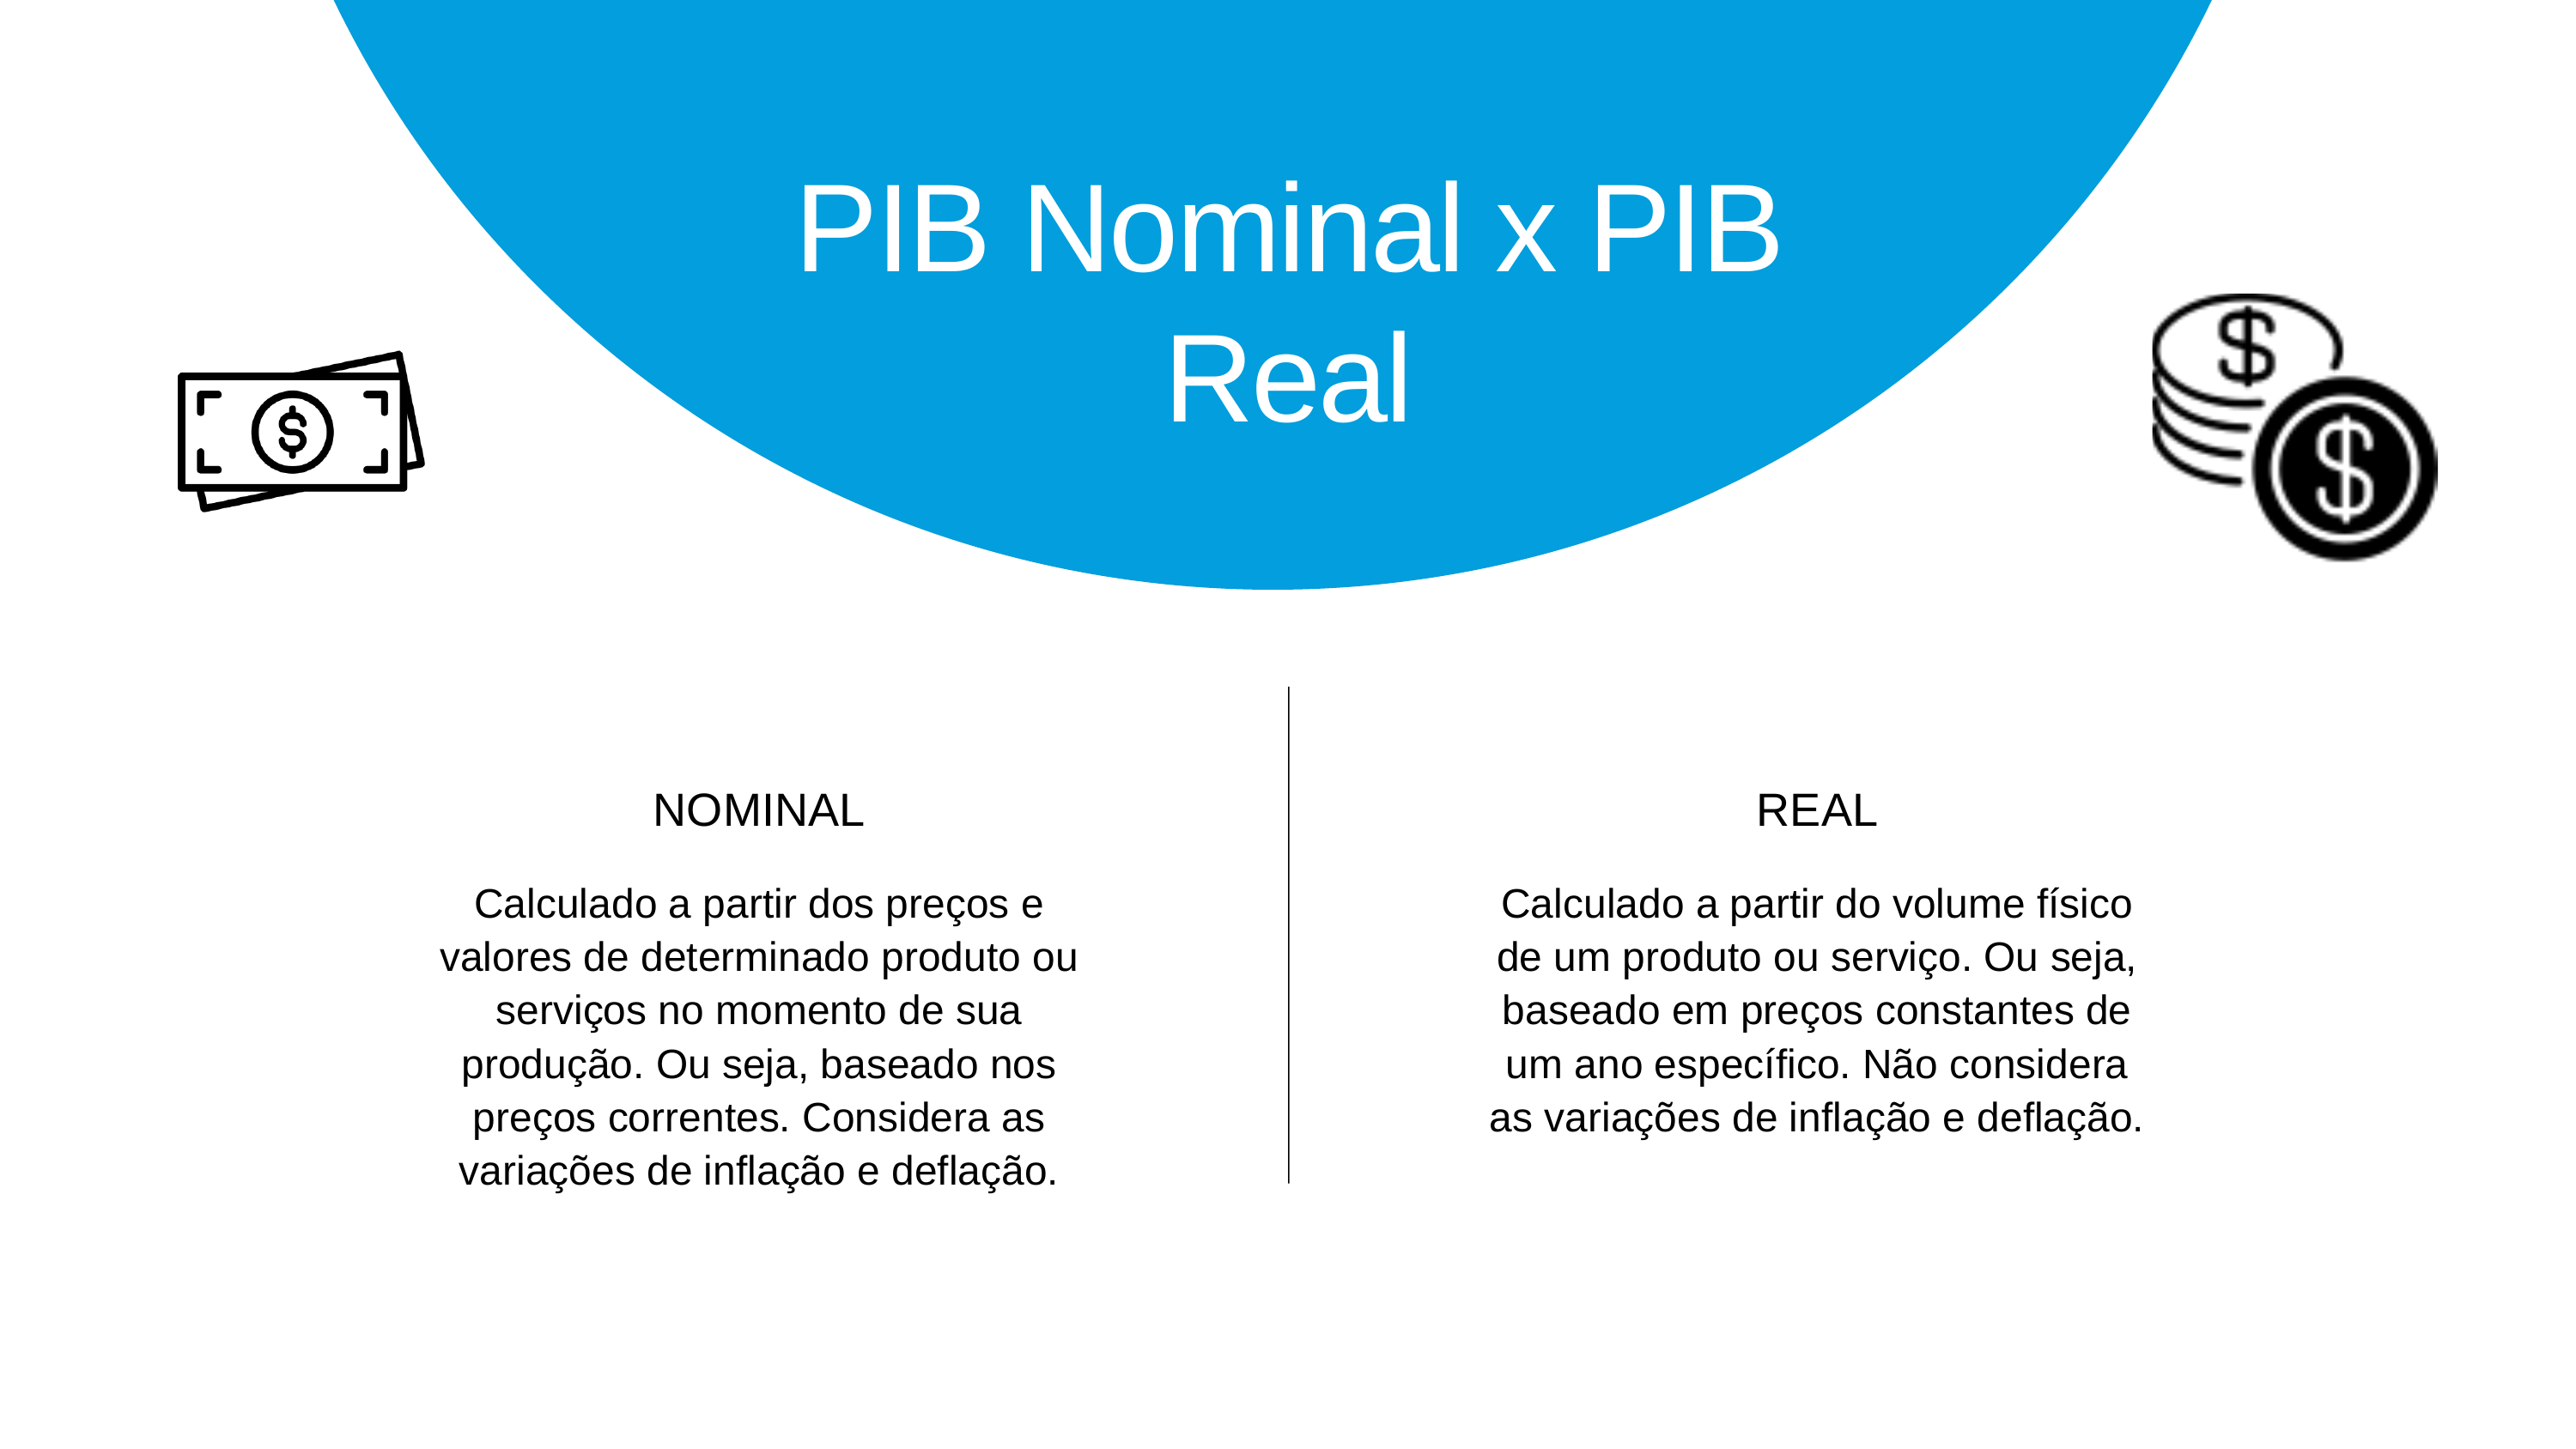

PIB Nominal x PIB Real

NOMINAL
Calculado a partir dos preços e valores de determinado produto ou serviços no momento de sua produção. Ou seja, baseado nos preços correntes. Considera as variações de inflação e deflação.
REAL
Calculado a partir do volume físico de um produto ou serviço. Ou seja, baseado em preços constantes de um ano específico. Não considera as variações de inflação e deflação.